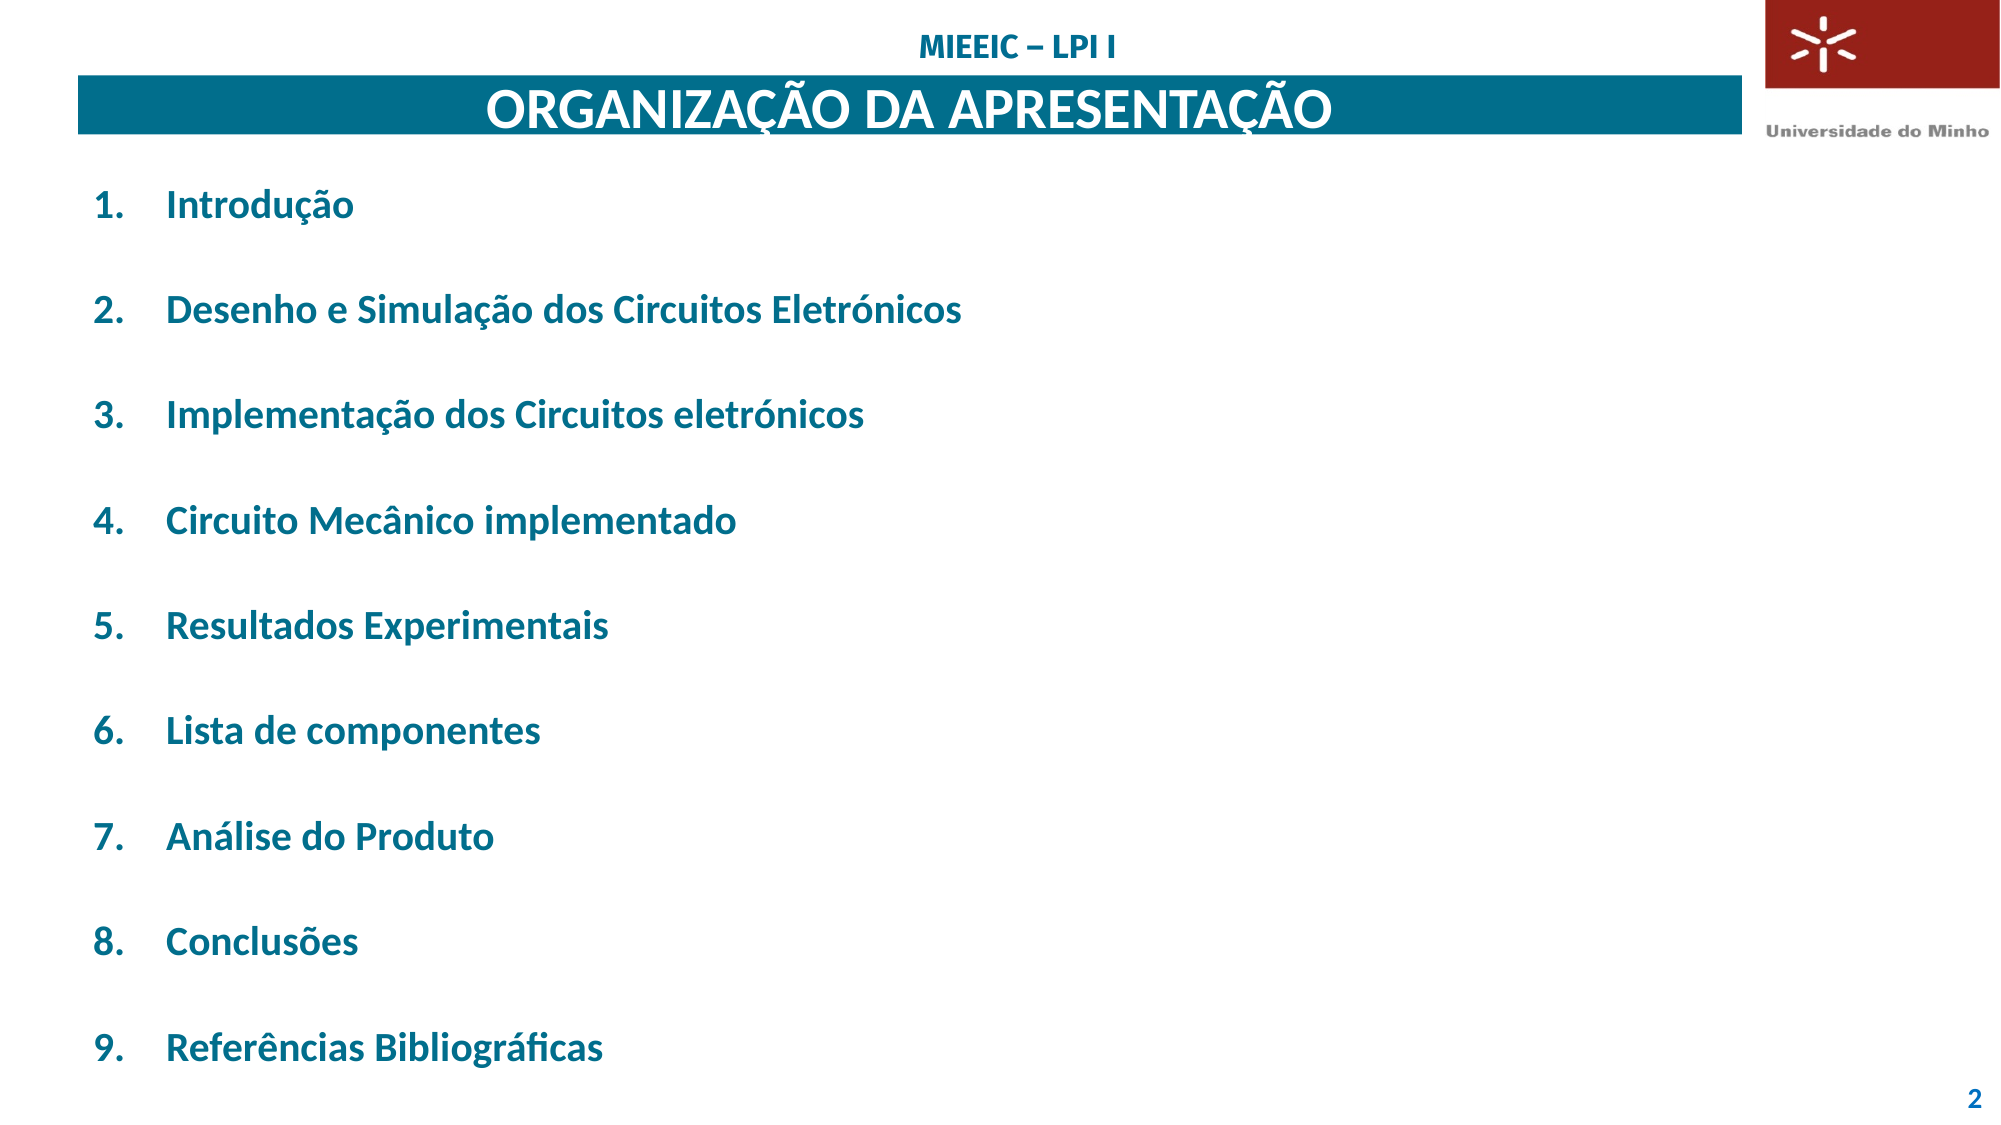

# Organização DA APRESENTAÇÃO
Introdução
Desenho e Simulação dos Circuitos Eletrónicos
Implementação dos Circuitos eletrónicos
Circuito Mecânico implementado
Resultados Experimentais
Lista de componentes
Análise do Produto
Conclusões
Referências Bibliográficas